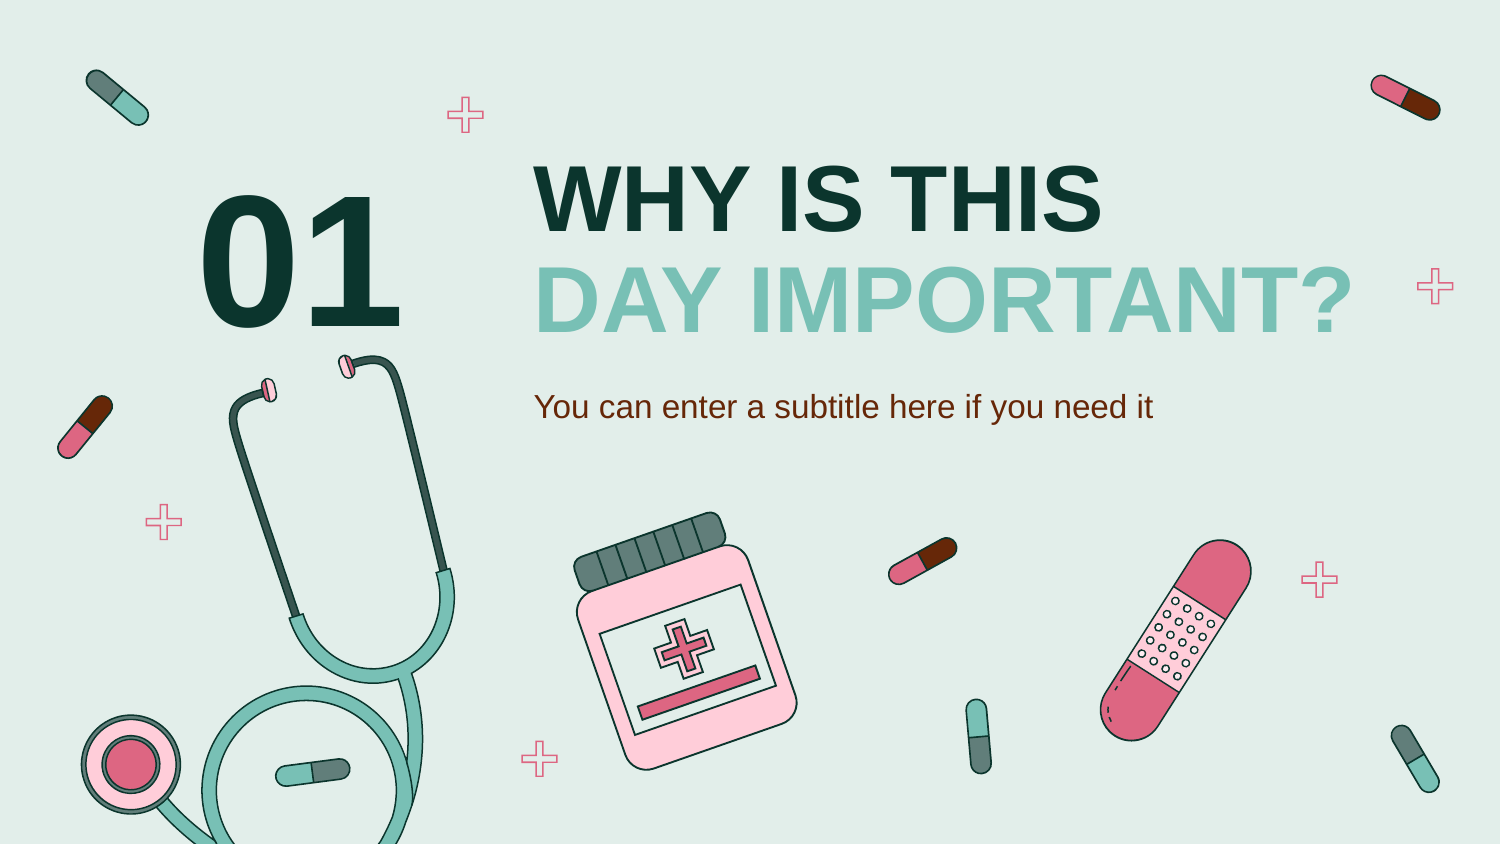

01
# WHY IS THIS
DAY IMPORTANT?
You can enter a subtitle here if you need it